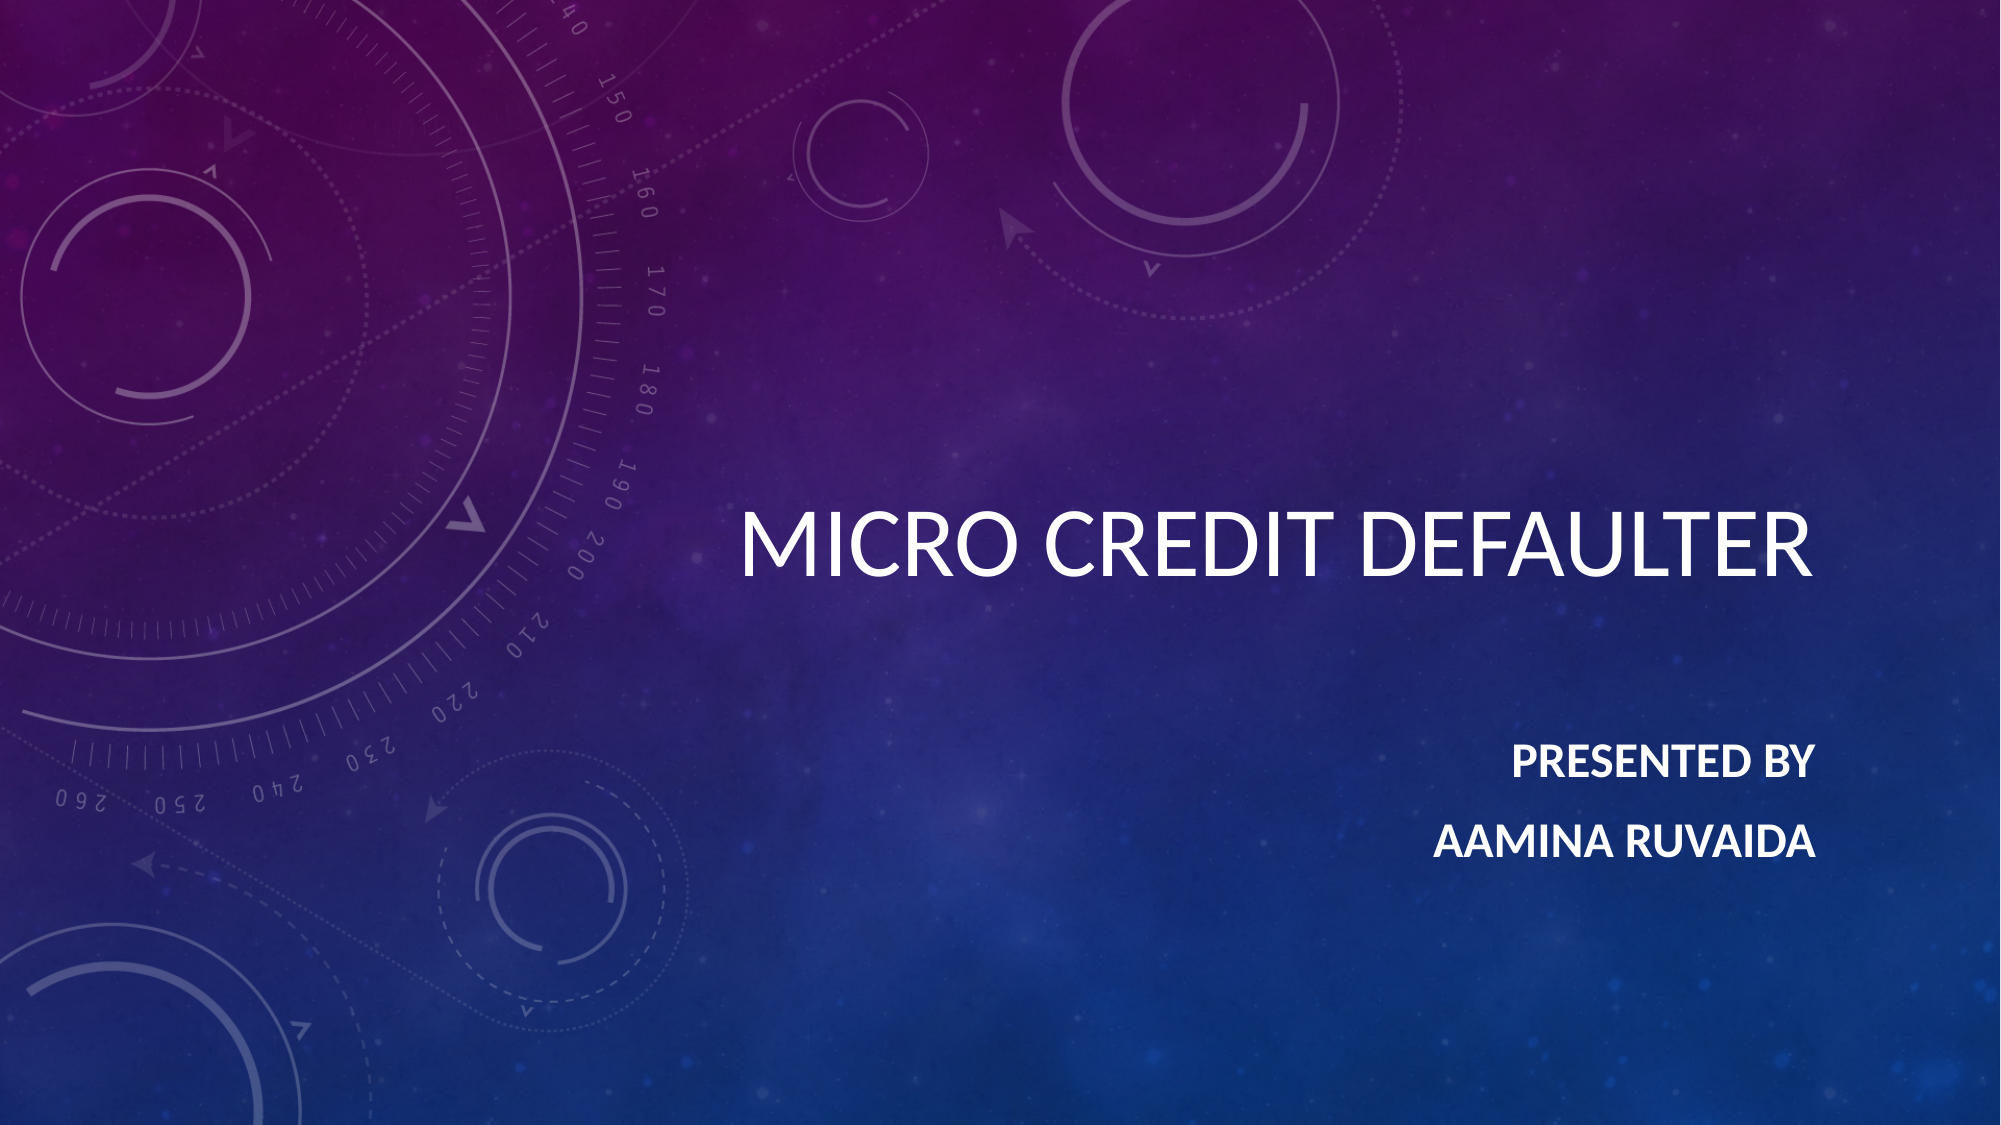

# Micro CREDIT DEFAULTER
PRESENTED by
AAMINA RUVAIDA